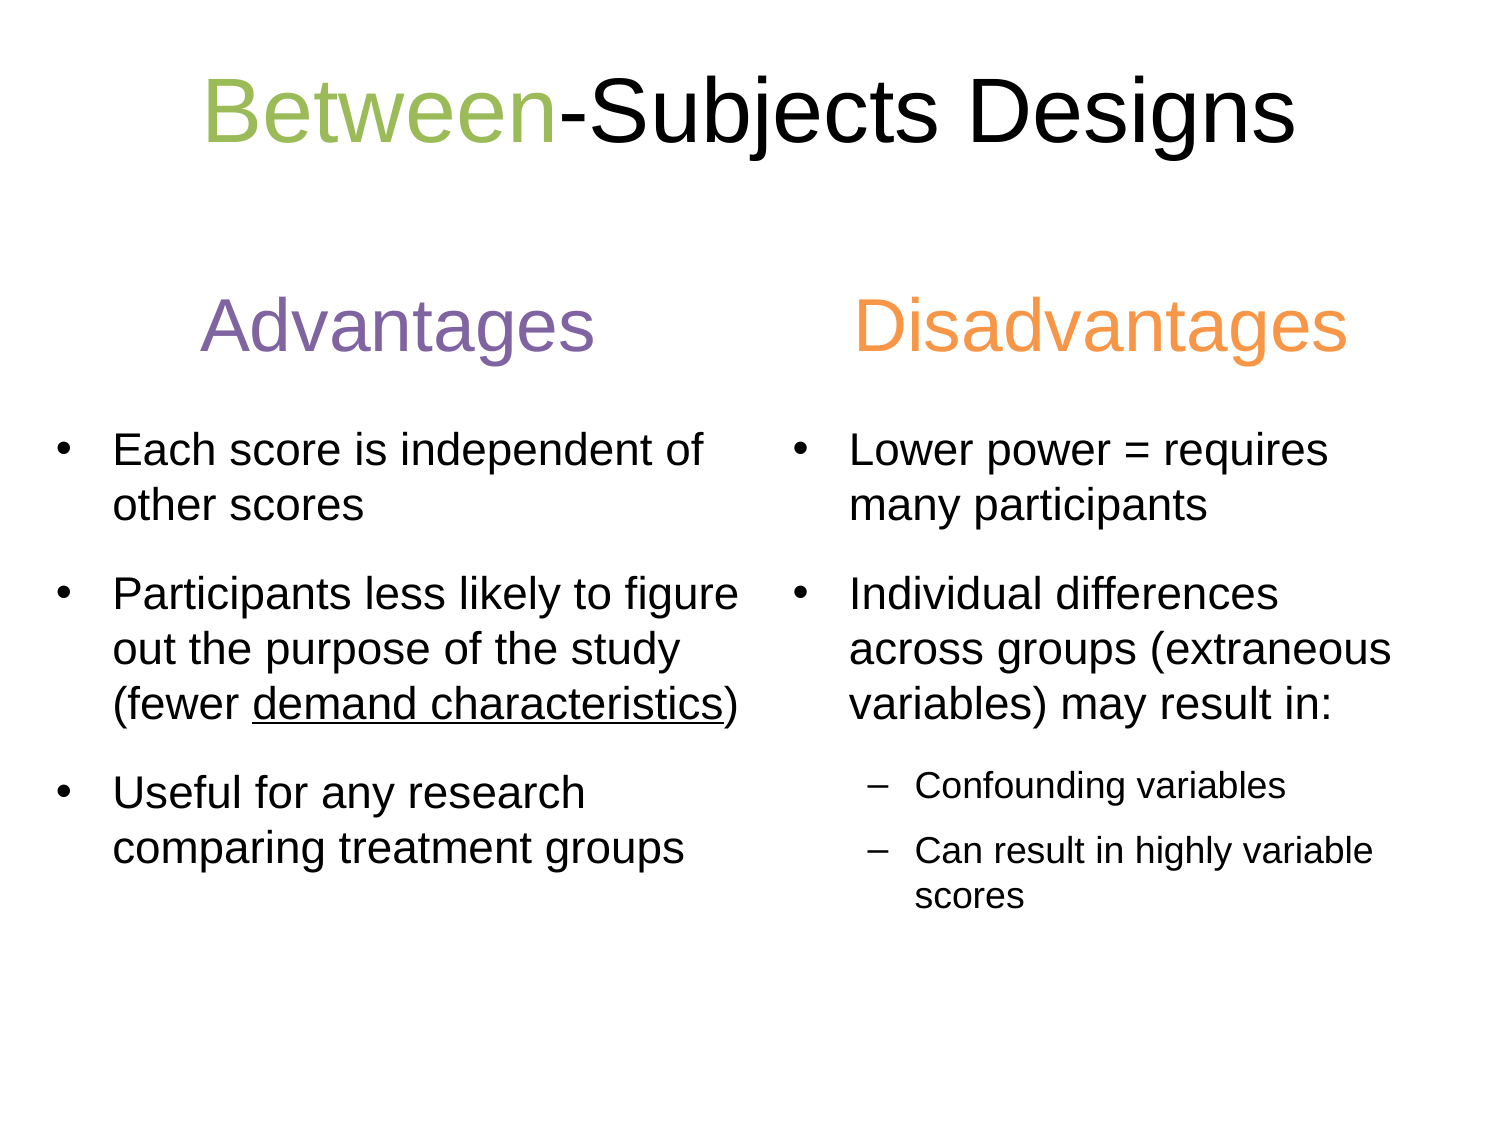

# Between-Subjects Designs
Advantages
Disadvantages
Each score is independent of other scores
Participants less likely to figure out the purpose of the study (fewer demand characteristics)
Useful for any research comparing treatment groups
Lower power = requires many participants
Individual differences across groups (extraneous variables) may result in:
Confounding variables
Can result in highly variable scores